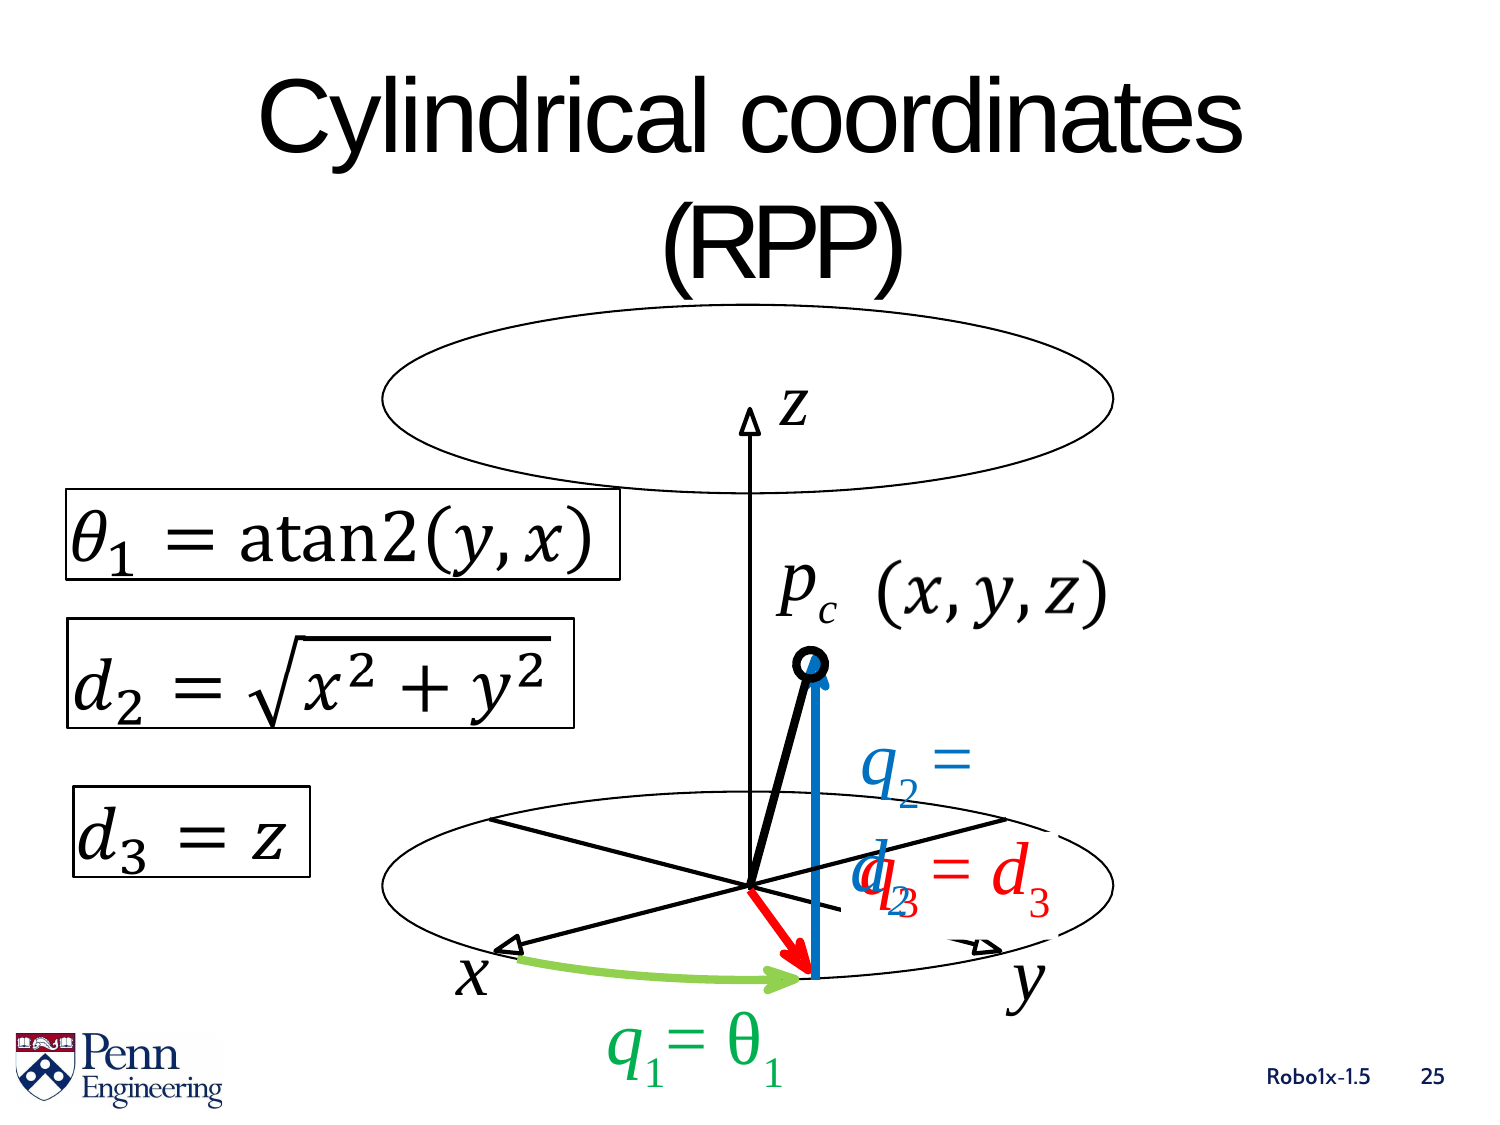

# Cylindrical coordinates  (RPP)

z

pc
q2 = d2

q3 = d3
y

x

q1= θ1
Robo1x-1.5	25